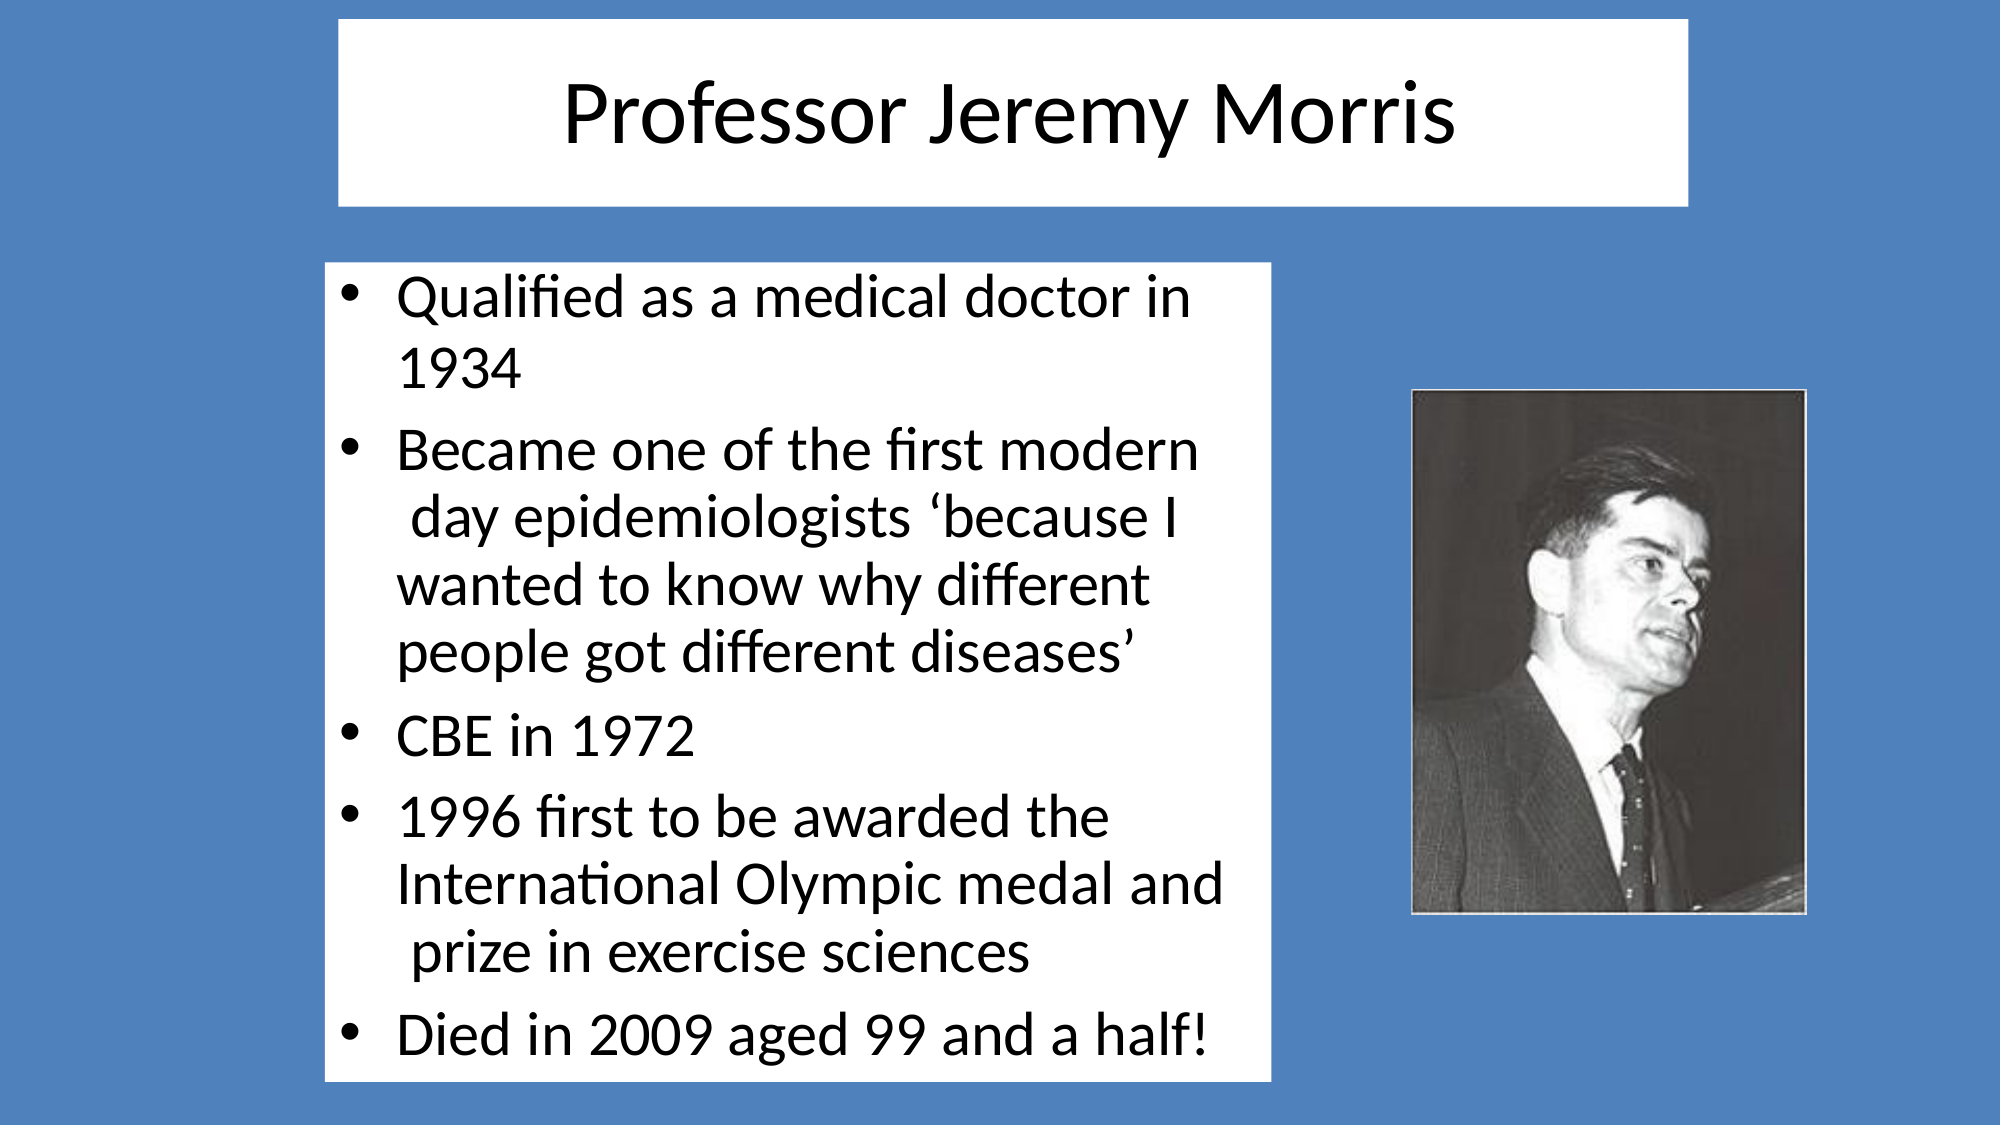

# Professor Jeremy Morris
Qualified as a medical doctor in
1934
Became one of the first modern  day epidemiologists ‘because I  wanted to know why different  people got different diseases’
CBE in 1972
1996 first to be awarded the  International Olympic medal and  prize in exercise sciences
Died in 2009 aged 99 and a half!